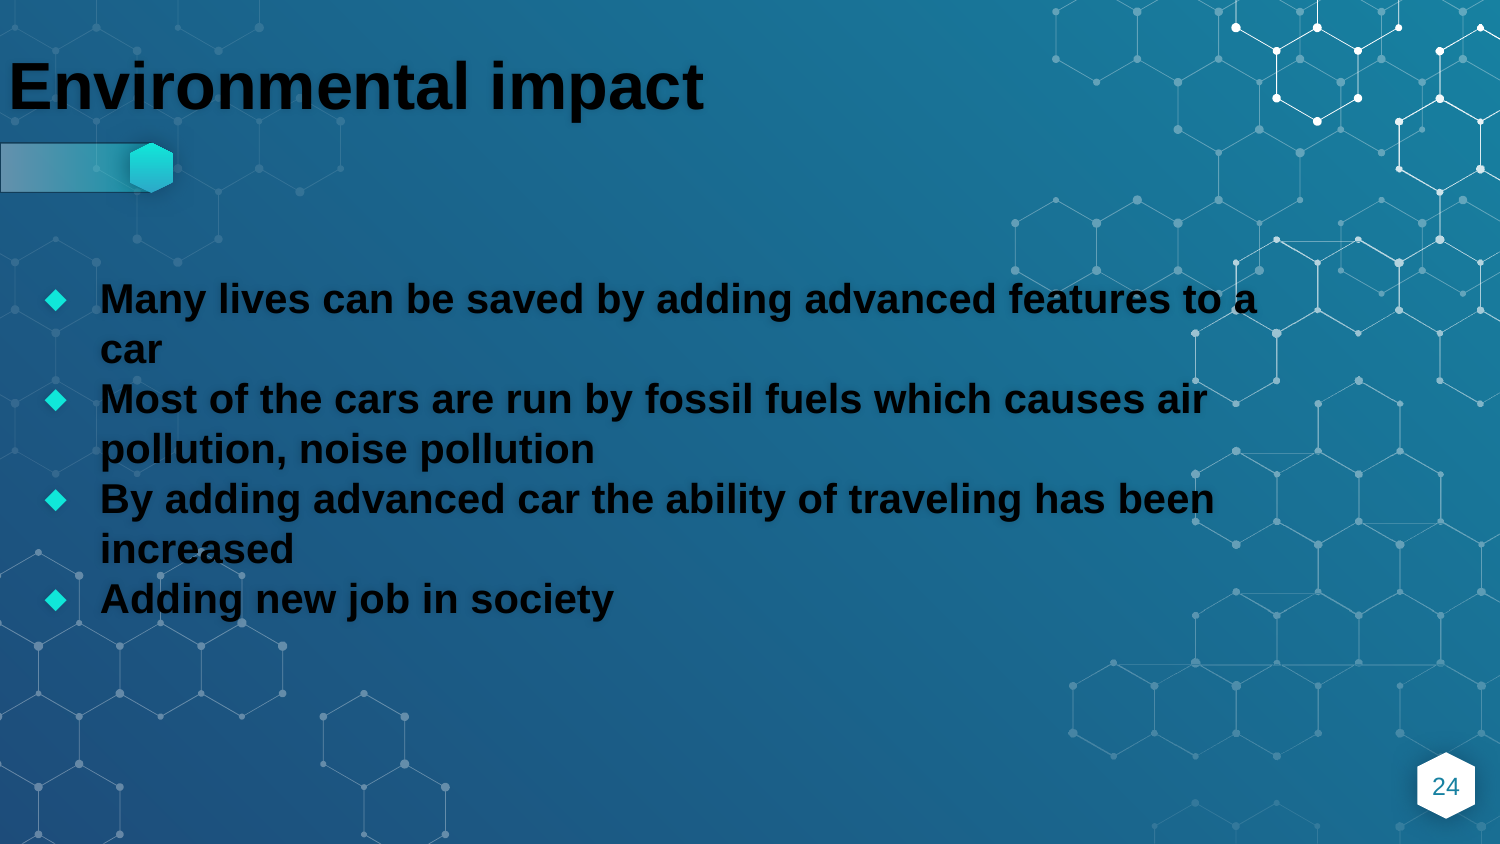

# Environmental impact
Many lives can be saved by adding advanced features to a car
Most of the cars are run by fossil fuels which causes air pollution, noise pollution
By adding advanced car the ability of traveling has been increased
Adding new job in society

24